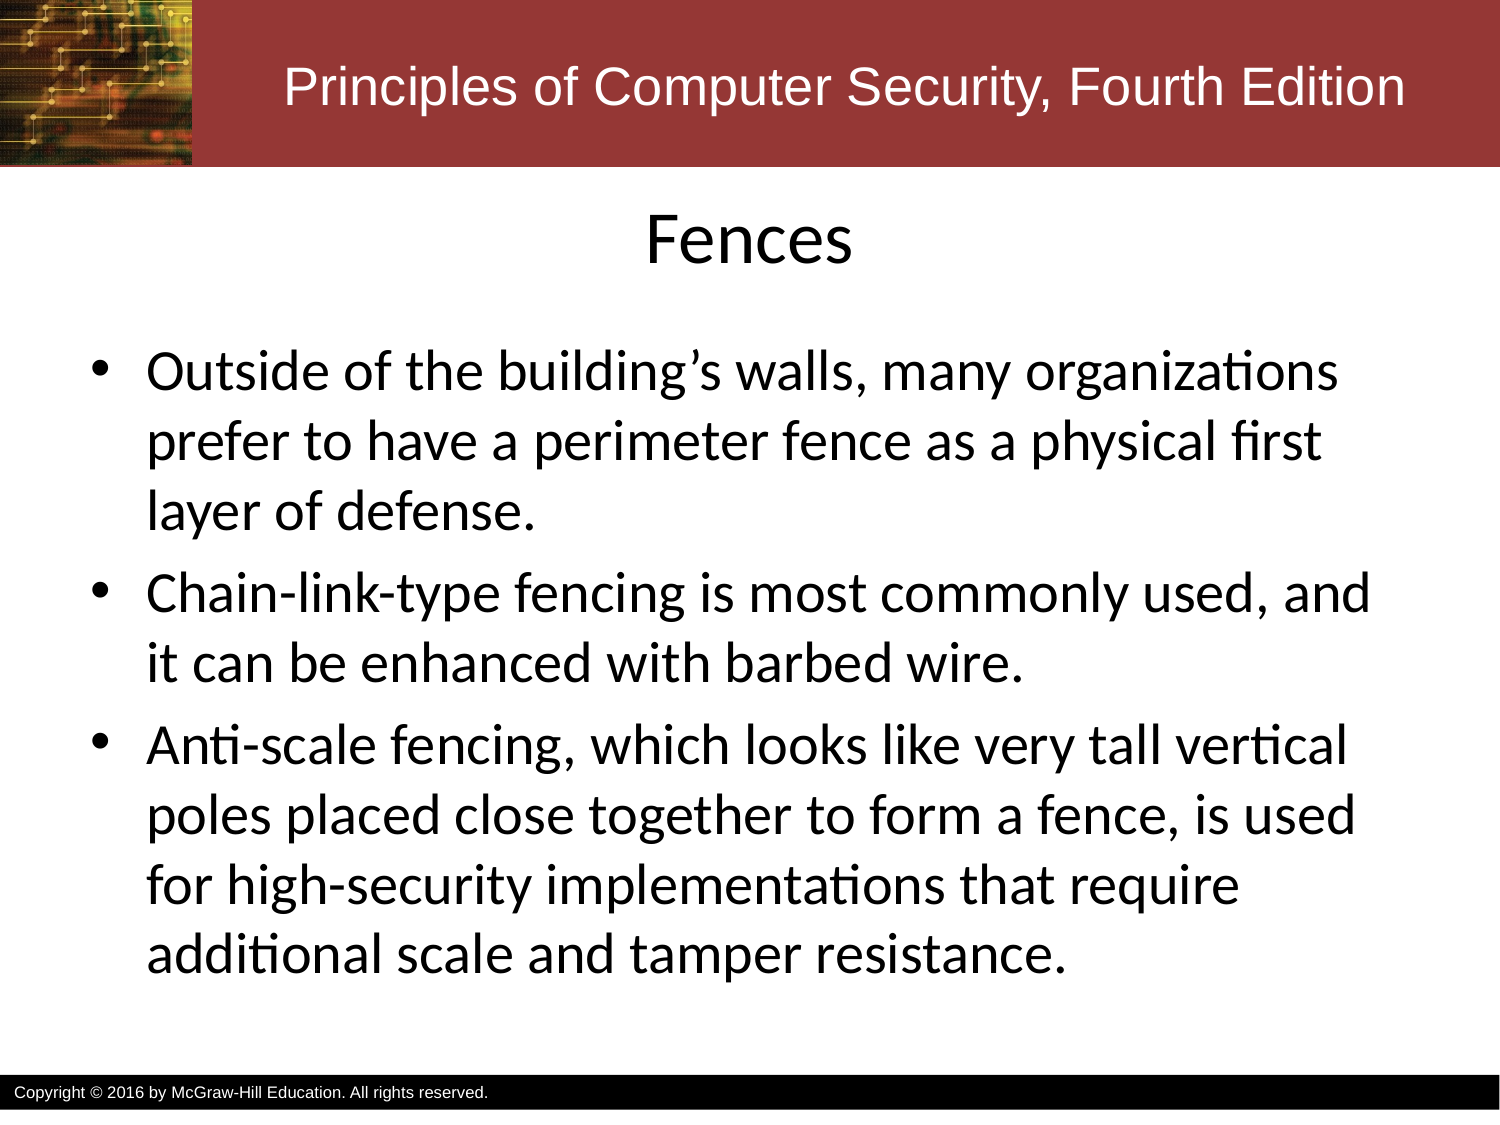

# Fences
Outside of the building’s walls, many organizations prefer to have a perimeter fence as a physical first layer of defense.
Chain-link-type fencing is most commonly used, and it can be enhanced with barbed wire.
Anti-scale fencing, which looks like very tall vertical poles placed close together to form a fence, is used for high-security implementations that require additional scale and tamper resistance.